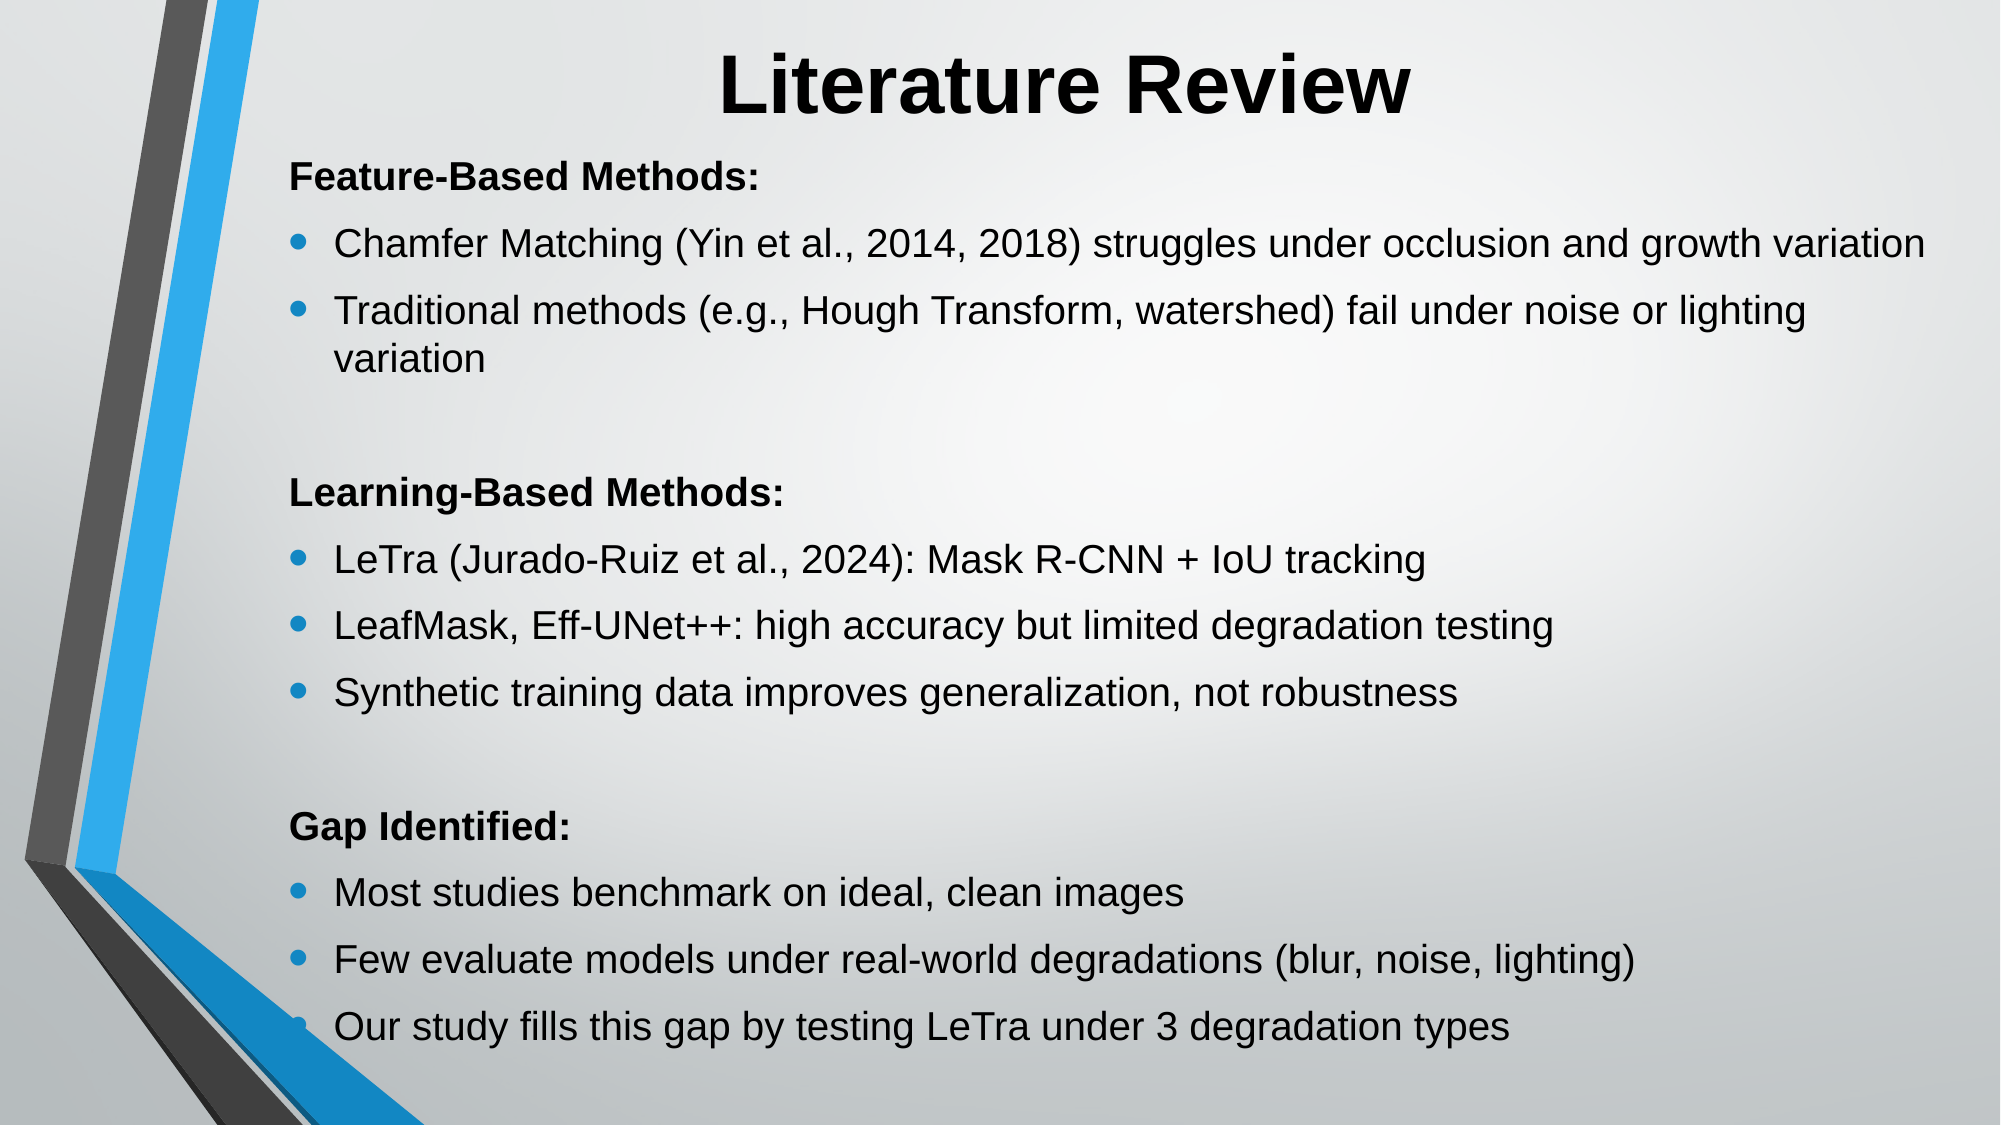

# Literature Review
Feature-Based Methods:
Chamfer Matching (Yin et al., 2014, 2018) struggles under occlusion and growth variation
Traditional methods (e.g., Hough Transform, watershed) fail under noise or lighting variation

Learning-Based Methods:
LeTra (Jurado-Ruiz et al., 2024): Mask R-CNN + IoU tracking
LeafMask, Eff-UNet++: high accuracy but limited degradation testing
Synthetic training data improves generalization, not robustness

Gap Identified:
Most studies benchmark on ideal, clean images
Few evaluate models under real-world degradations (blur, noise, lighting)
Our study fills this gap by testing LeTra under 3 degradation types